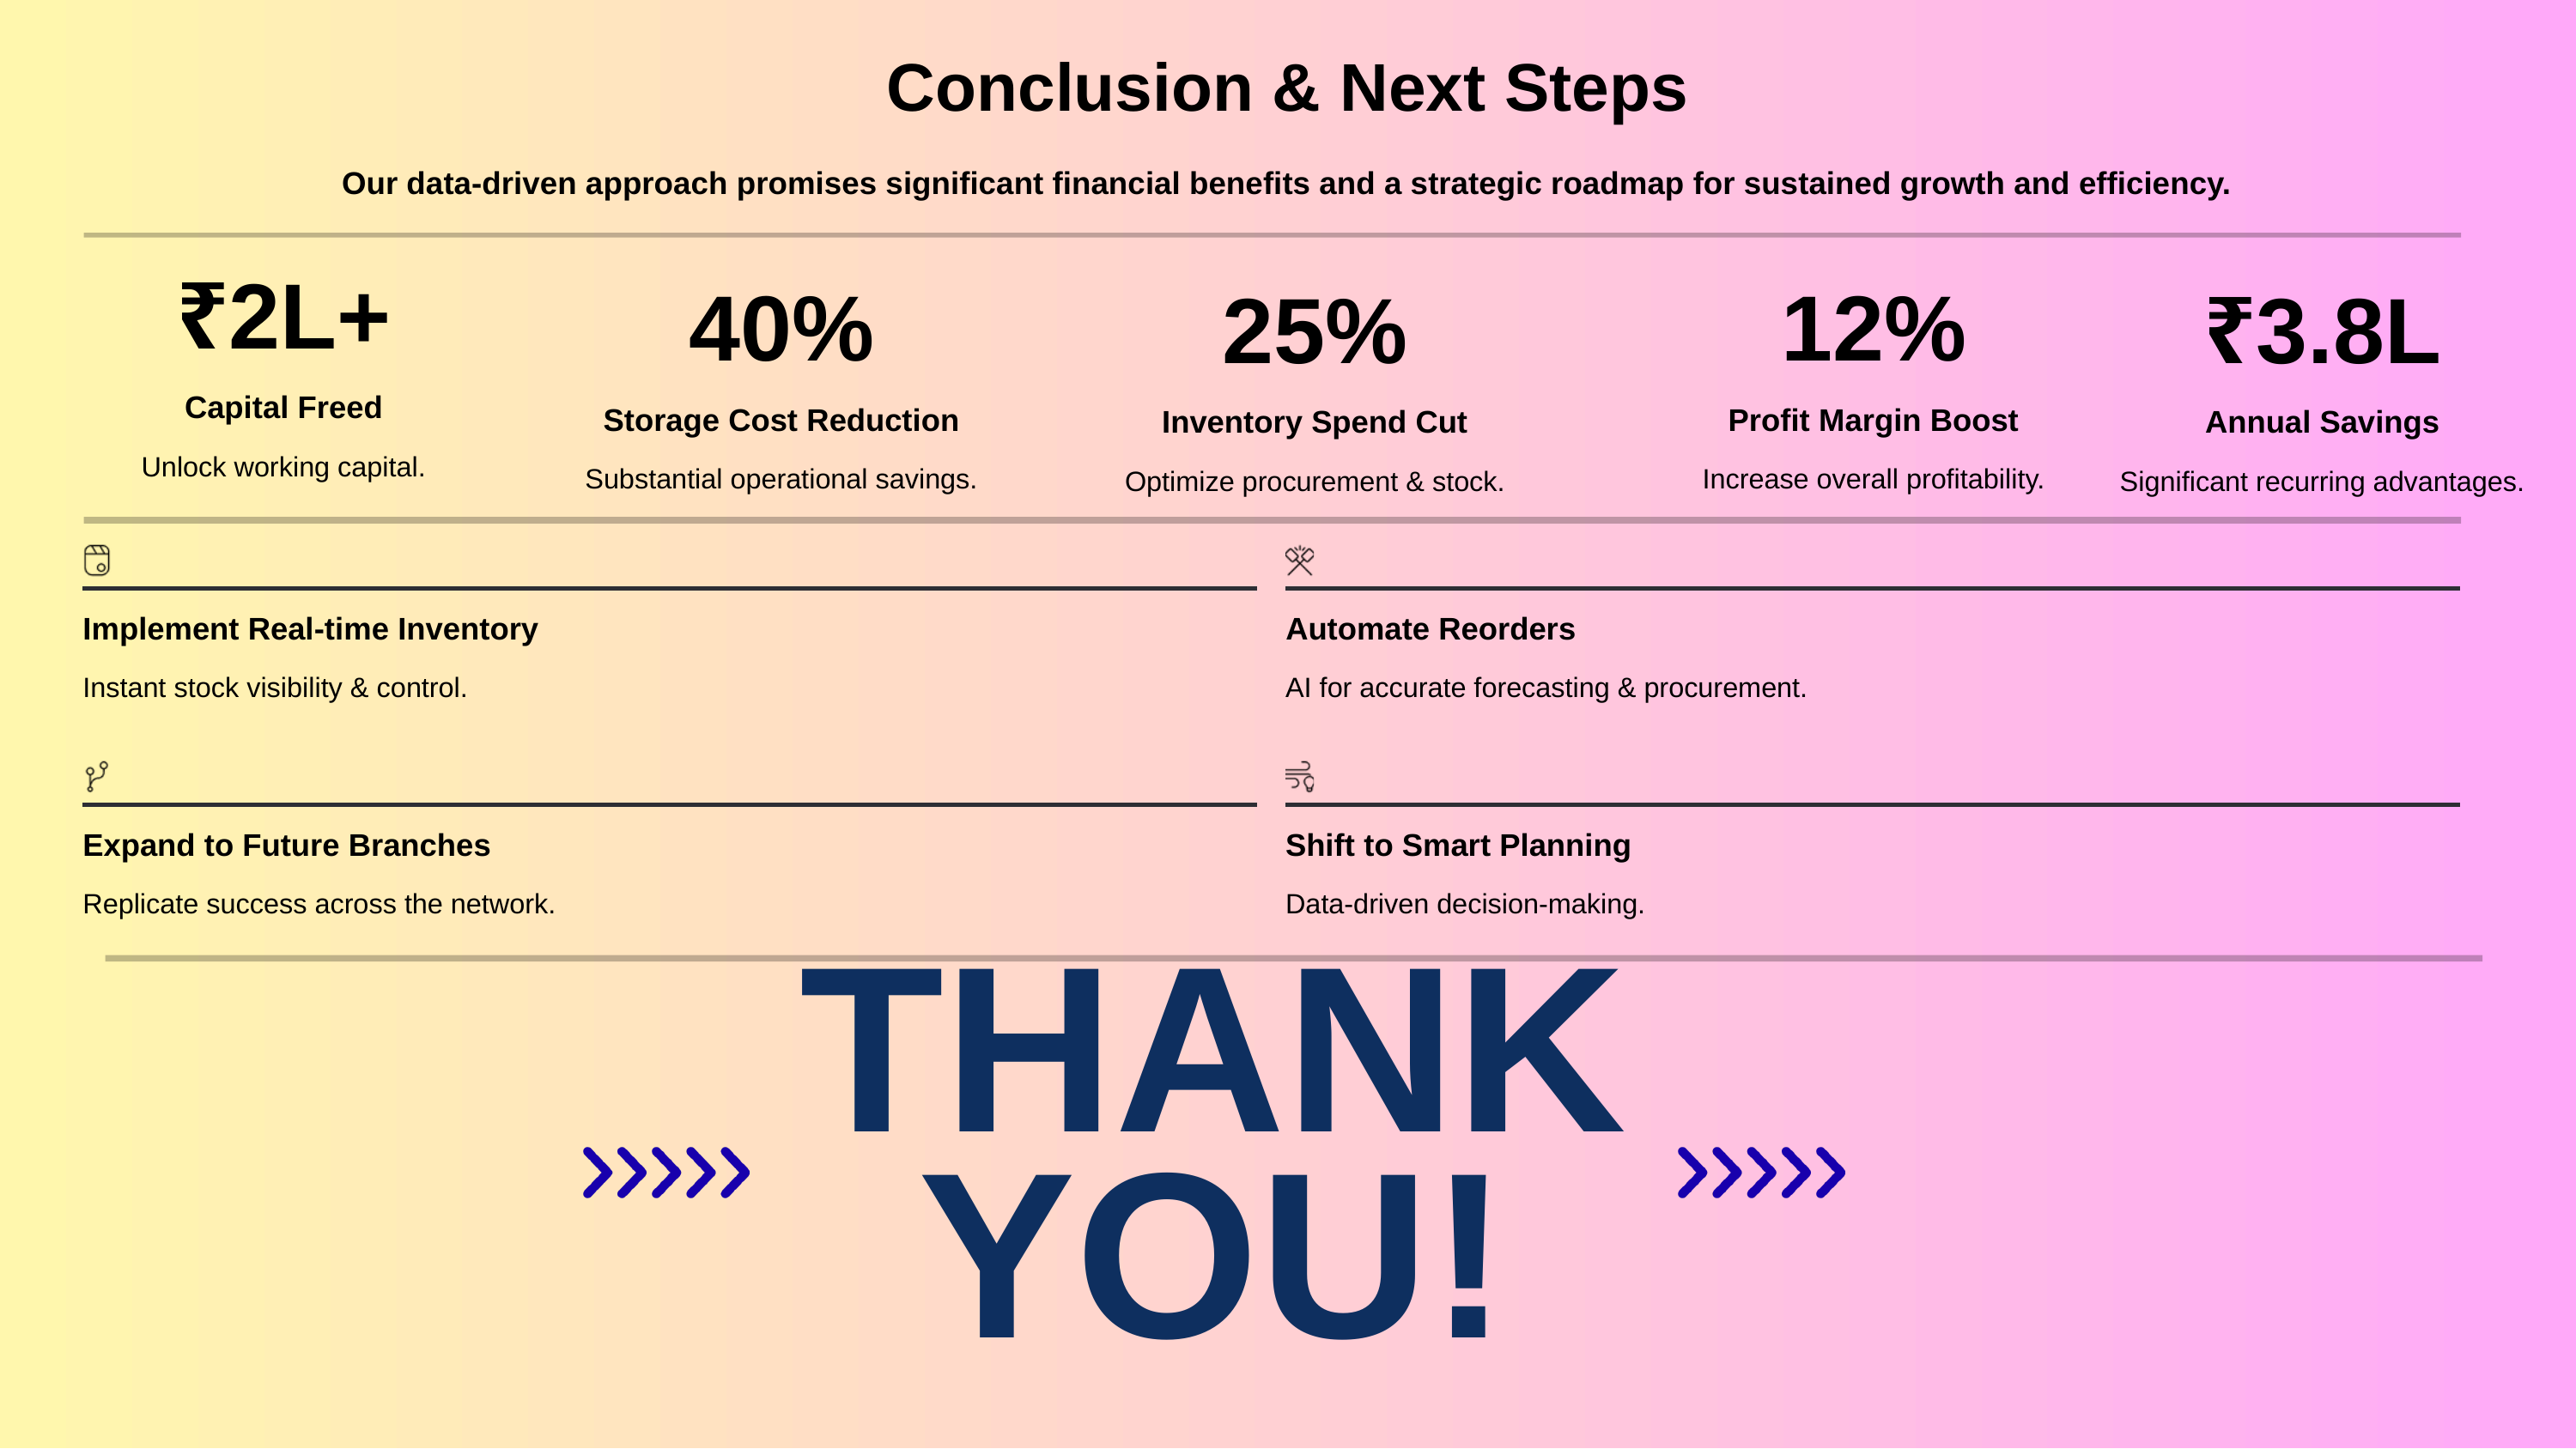

Conclusion & Next Steps
Our data-driven approach promises significant financial benefits and a strategic roadmap for sustained growth and efficiency.

₹2L+
40%
12%
25%
₹3.8L
Capital Freed
Storage Cost Reduction
Profit Margin Boost
Inventory Spend Cut
Annual Savings
Unlock working capital.
Substantial operational savings.
Increase overall profitability.
Optimize procurement & stock.
Significant recurring advantages.

Implement Real-time Inventory
Automate Reorders
Instant stock visibility & control.
AI for accurate forecasting & procurement.

Expand to Future Branches
Shift to Smart Planning
Replicate success across the network.
Data-driven decision-making.

THANK YOU!